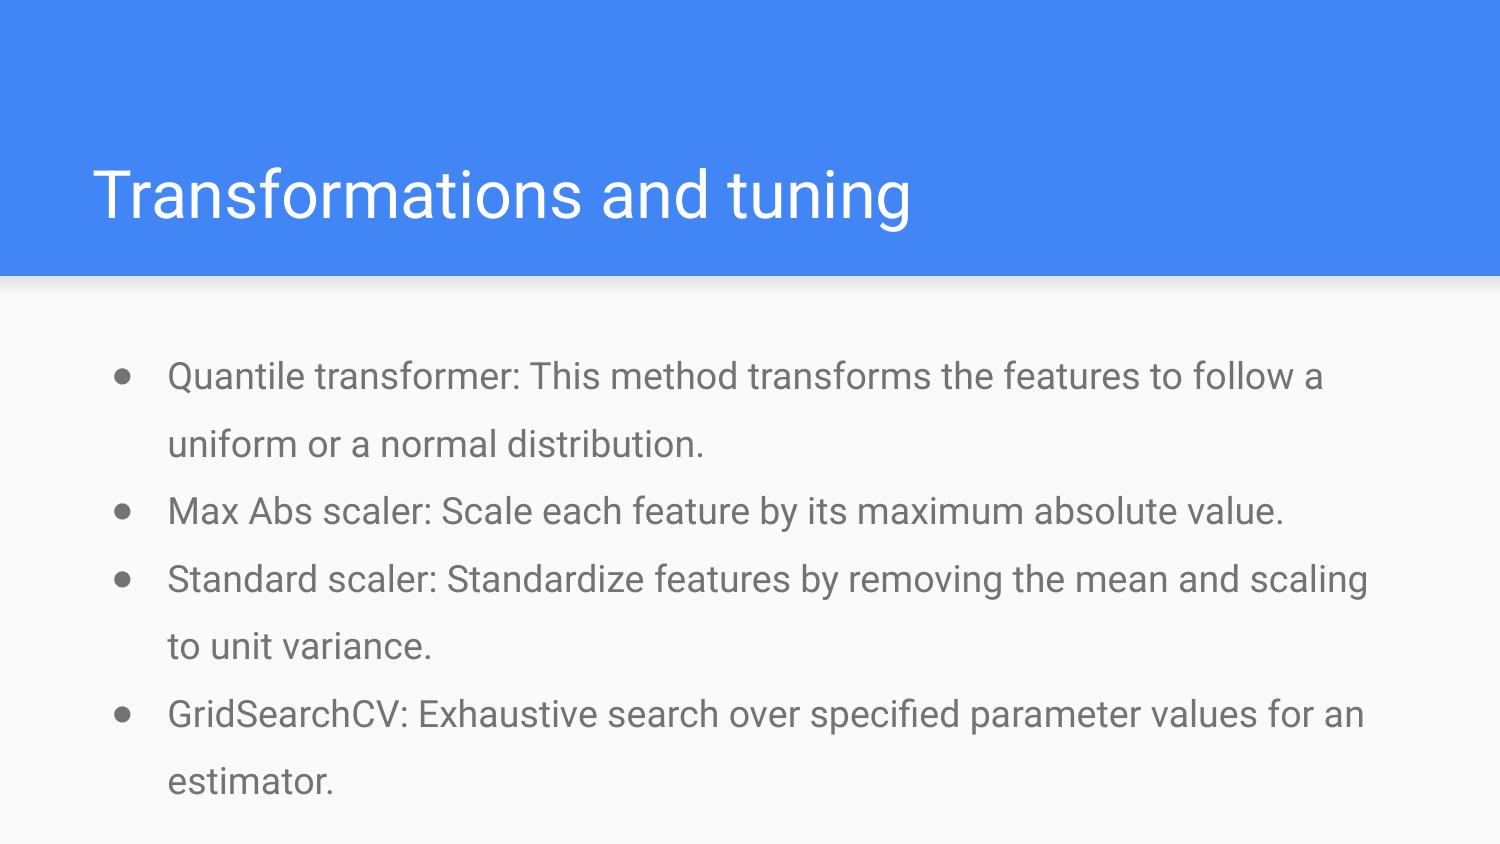

# Transformations and tuning
Quantile transformer: This method transforms the features to follow a uniform or a normal distribution.
Max Abs scaler: Scale each feature by its maximum absolute value.
Standard scaler: Standardize features by removing the mean and scaling to unit variance.
GridSearchCV: Exhaustive search over specified parameter values for an estimator.